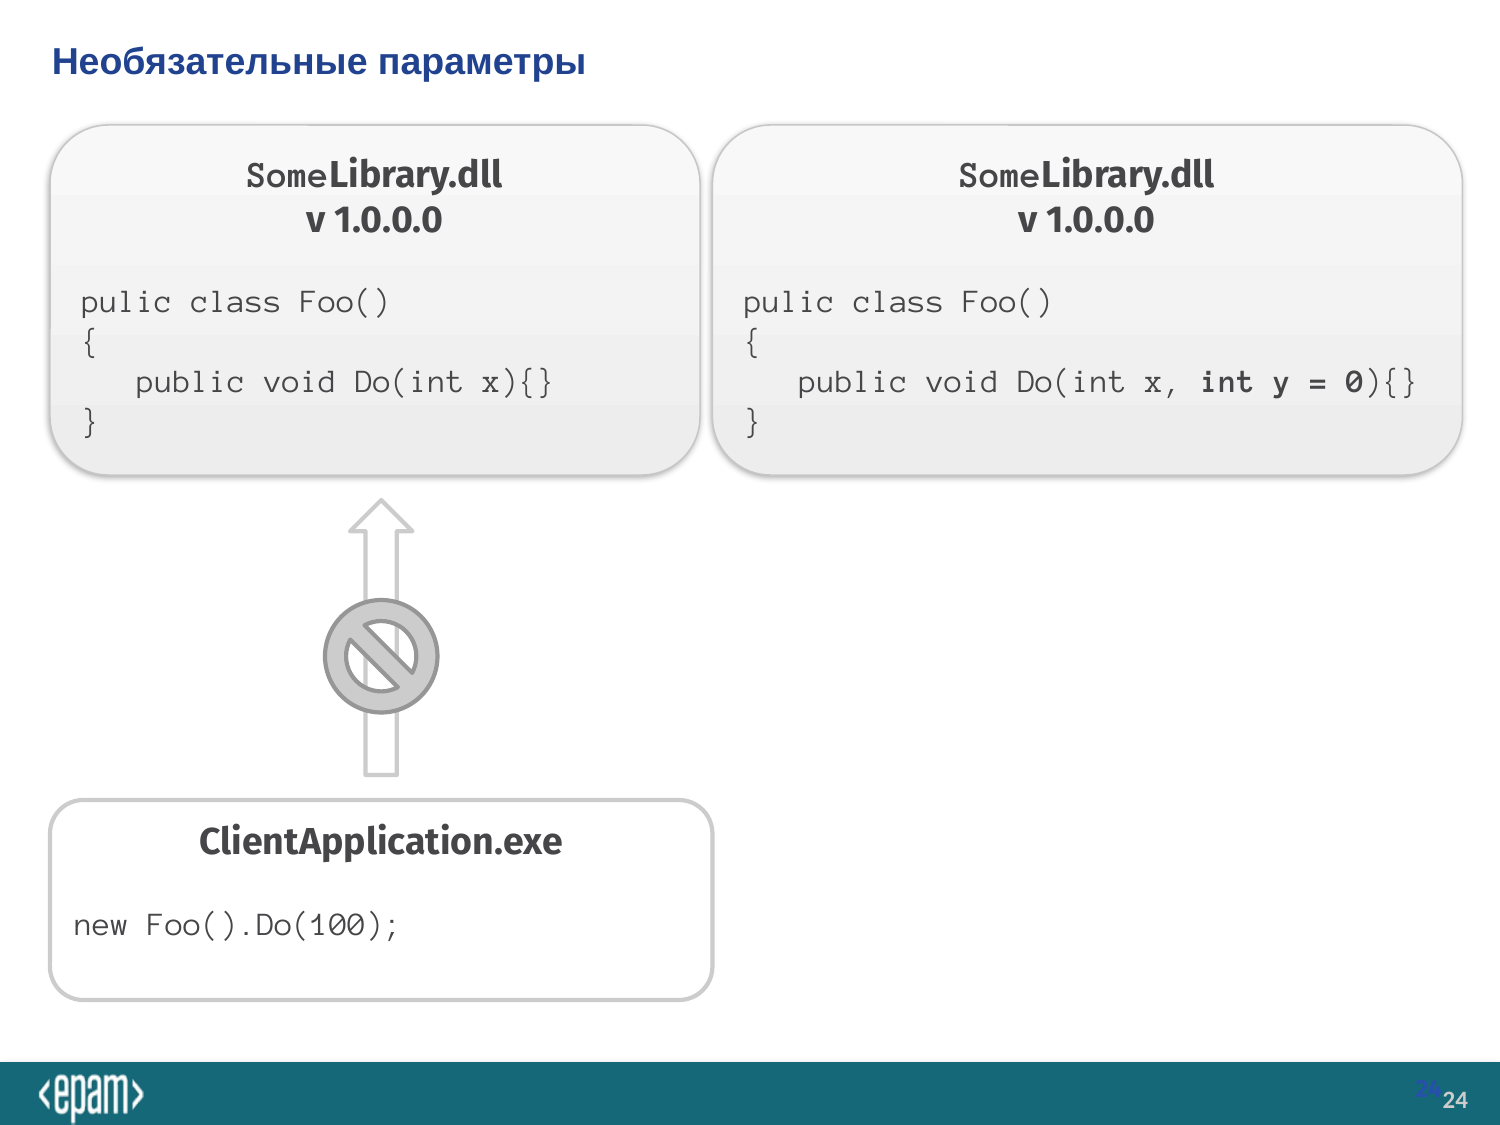

# Необязательные параметры
SomeLibrary.dll
v 1.0.0.0

pulic class Foo()
{
   public void Do(int x){}
}
SomeLibrary.dll
v 1.0.0.0

pulic class Foo()
{
   public void Do(int x, int y = 0){}
}

ClientApplication.exe

new Foo().Do(100);